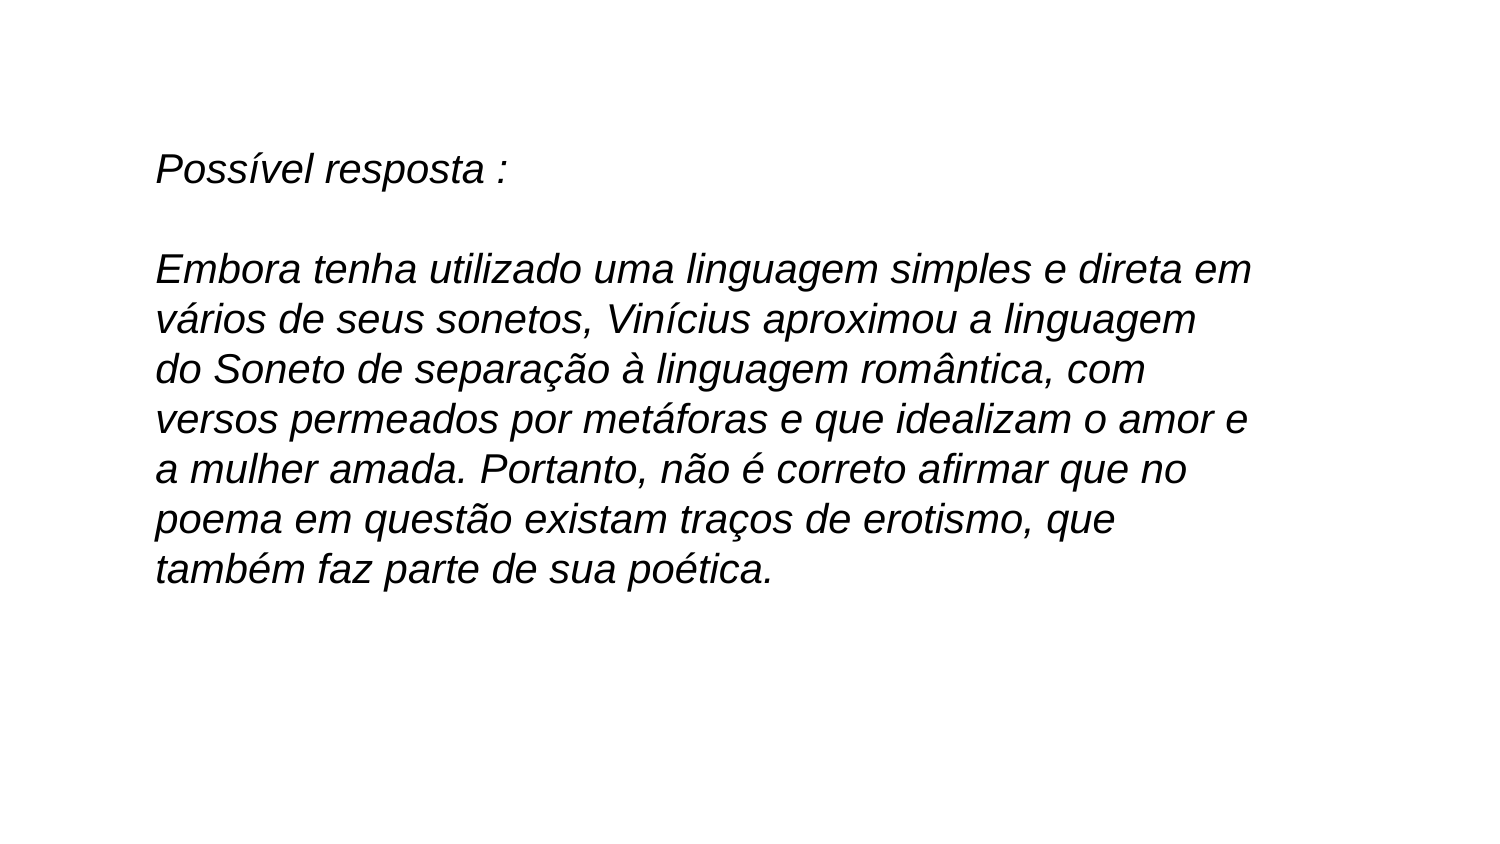

Possível resposta :

Embora tenha utilizado uma linguagem simples e direta em vários de seus sonetos, Vinícius aproximou a linguagem do Soneto de separação à linguagem romântica, com versos permeados por metáforas e que idealizam o amor e a mulher amada. Portanto, não é correto afirmar que no poema em questão existam traços de erotismo, que também faz parte de sua poética.